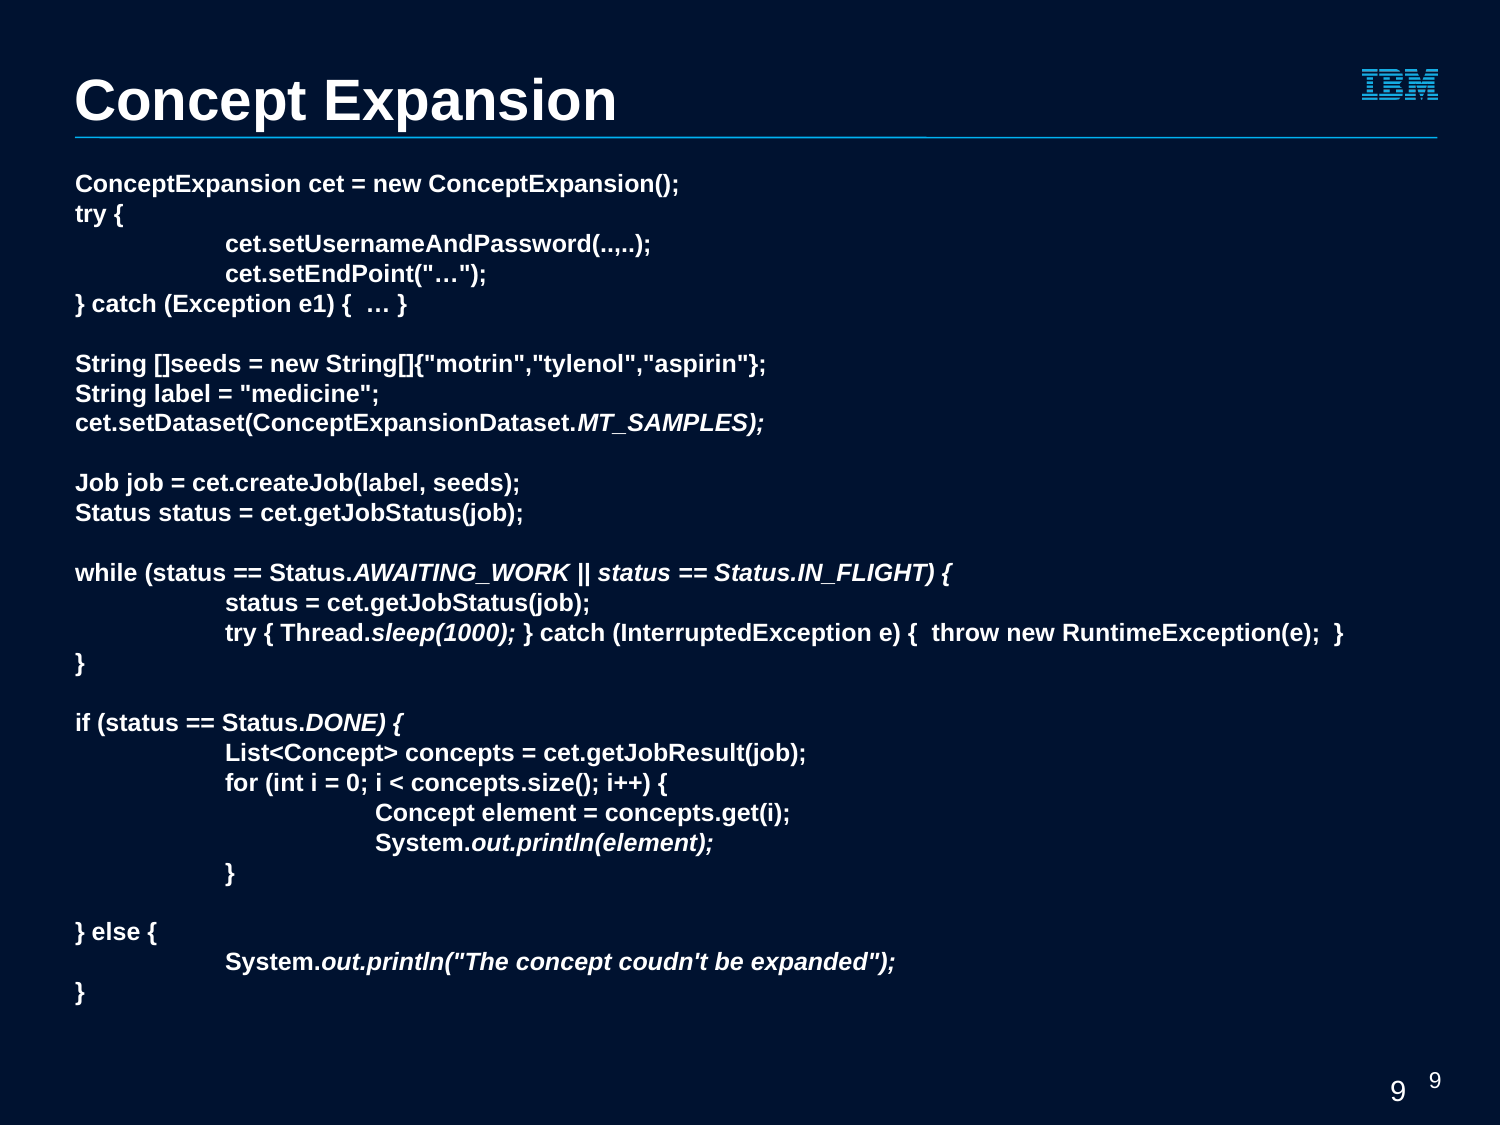

Concept Expansion
# ConceptExpansion cet = new ConceptExpansion(); try { cet.setUsernameAndPassword(..,..); cet.setEndPoint("…"); } catch (Exception e1) {  … } String []seeds = new String[]{"motrin","tylenol","aspirin"}; String label = "medicine"; cet.setDataset(ConceptExpansionDataset.MT_SAMPLES); Job job = cet.createJob(label, seeds); Status status = cet.getJobStatus(job); while (status == Status.AWAITING_WORK || status == Status.IN_FLIGHT) { status = cet.getJobStatus(job); try { Thread.sleep(1000); } catch (InterruptedException e) {  throw new RuntimeException(e);  } } if (status == Status.DONE) { List<Concept> concepts = cet.getJobResult(job); for (int i = 0; i < concepts.size(); i++) { Concept element = concepts.get(i); System.out.println(element); } } else { System.out.println("The concept coudn't be expanded"); }

9